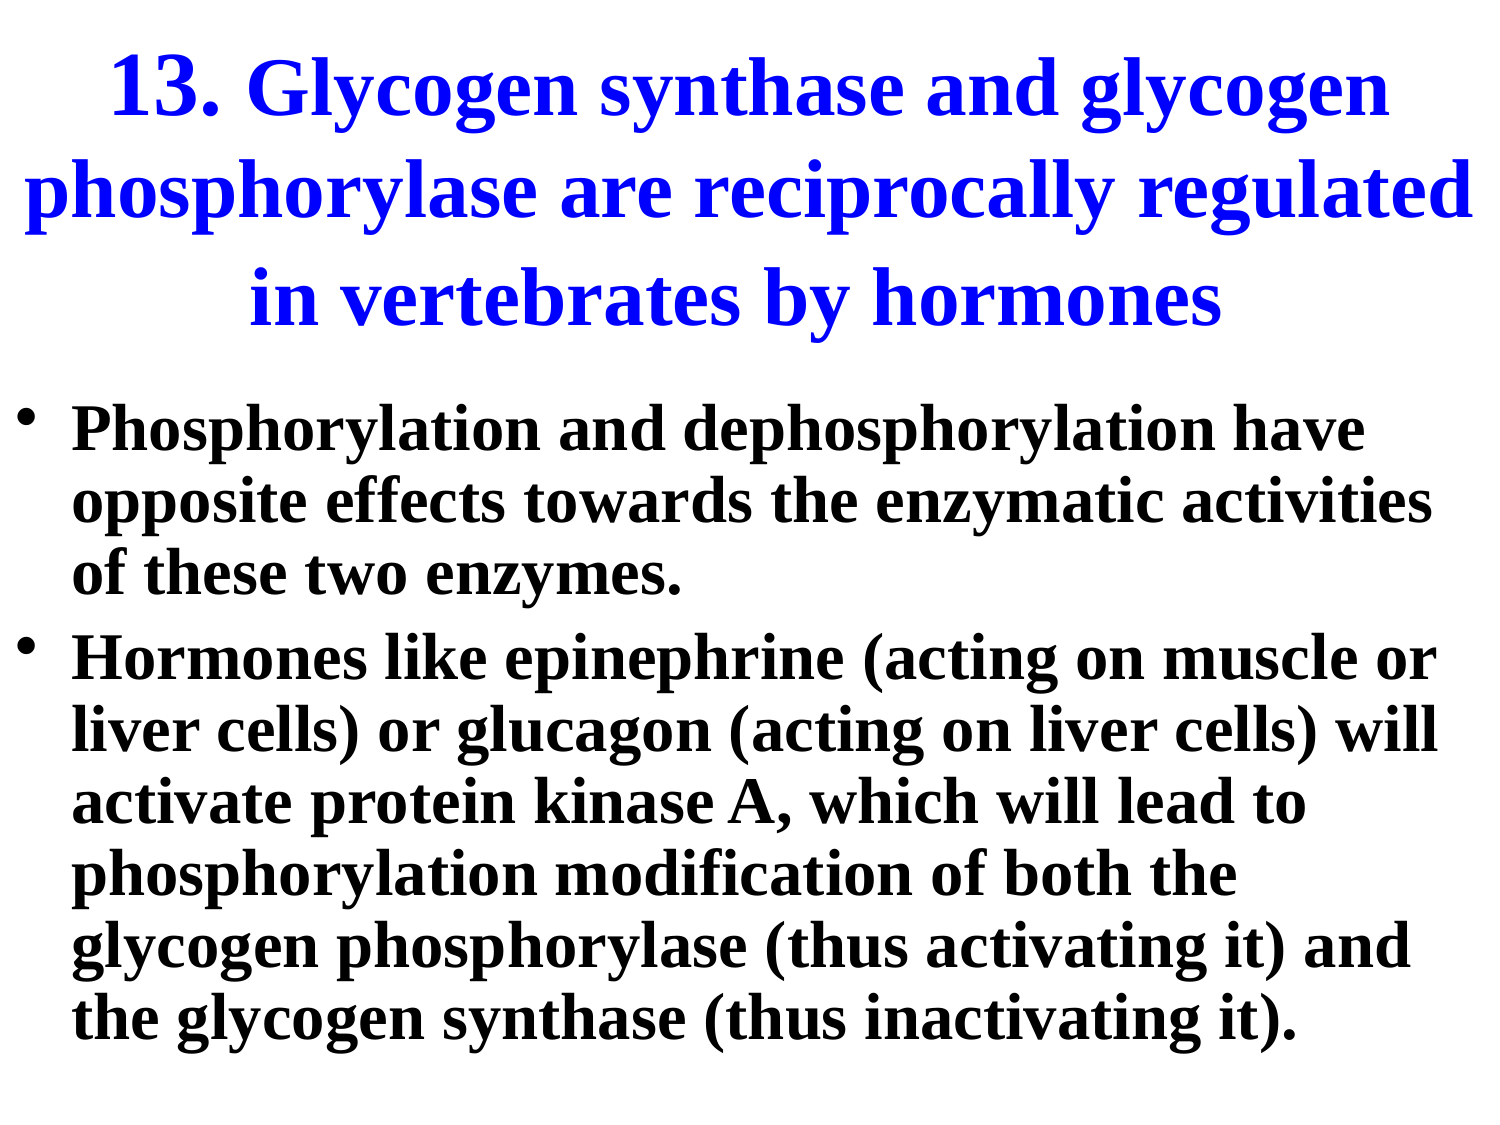

# 13. Glycogen synthase and glycogen phosphorylase are reciprocally regulated in vertebrates by hormones
Phosphorylation and dephosphorylation have opposite effects towards the enzymatic activities of these two enzymes.
Hormones like epinephrine (acting on muscle or liver cells) or glucagon (acting on liver cells) will activate protein kinase A, which will lead to phosphorylation modification of both the glycogen phosphorylase (thus activating it) and  the glycogen synthase (thus inactivating it).